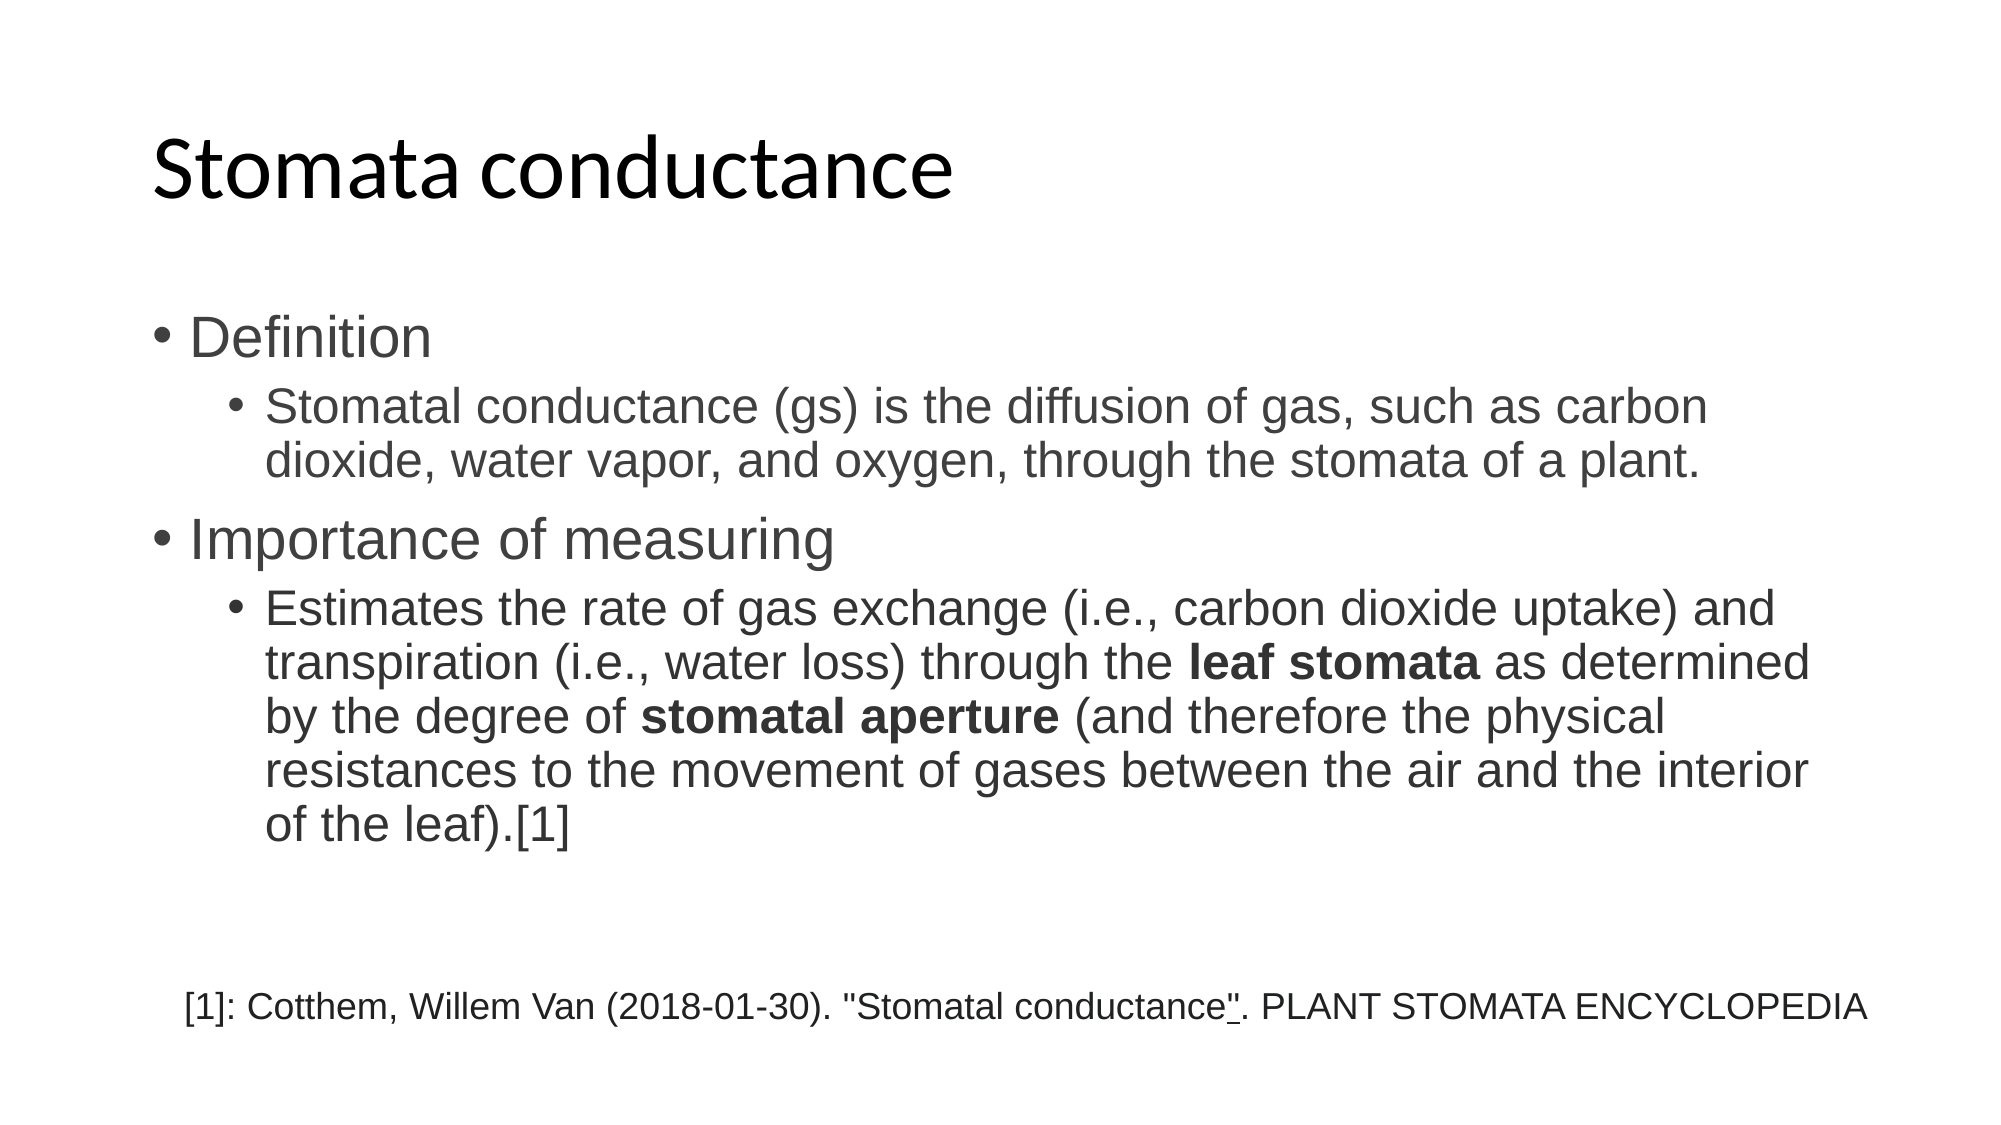

# Stomata  conductance
Definition
Stomatal conductance (gs) is the diffusion of gas, such as carbon dioxide, water vapor, and oxygen, through the stomata of a plant.
Importance of measuring
Estimates the rate of gas exchange (i.e., carbon dioxide uptake) and transpiration (i.e., water loss) through the leaf stomata as determined by the degree of stomatal aperture (and therefore the physical resistances to the movement of gases between the air and the interior of the leaf).[1]
[1]: Cotthem, Willem Van (2018-01-30). "Stomatal conductance". PLANT STOMATA ENCYCLOPEDIA